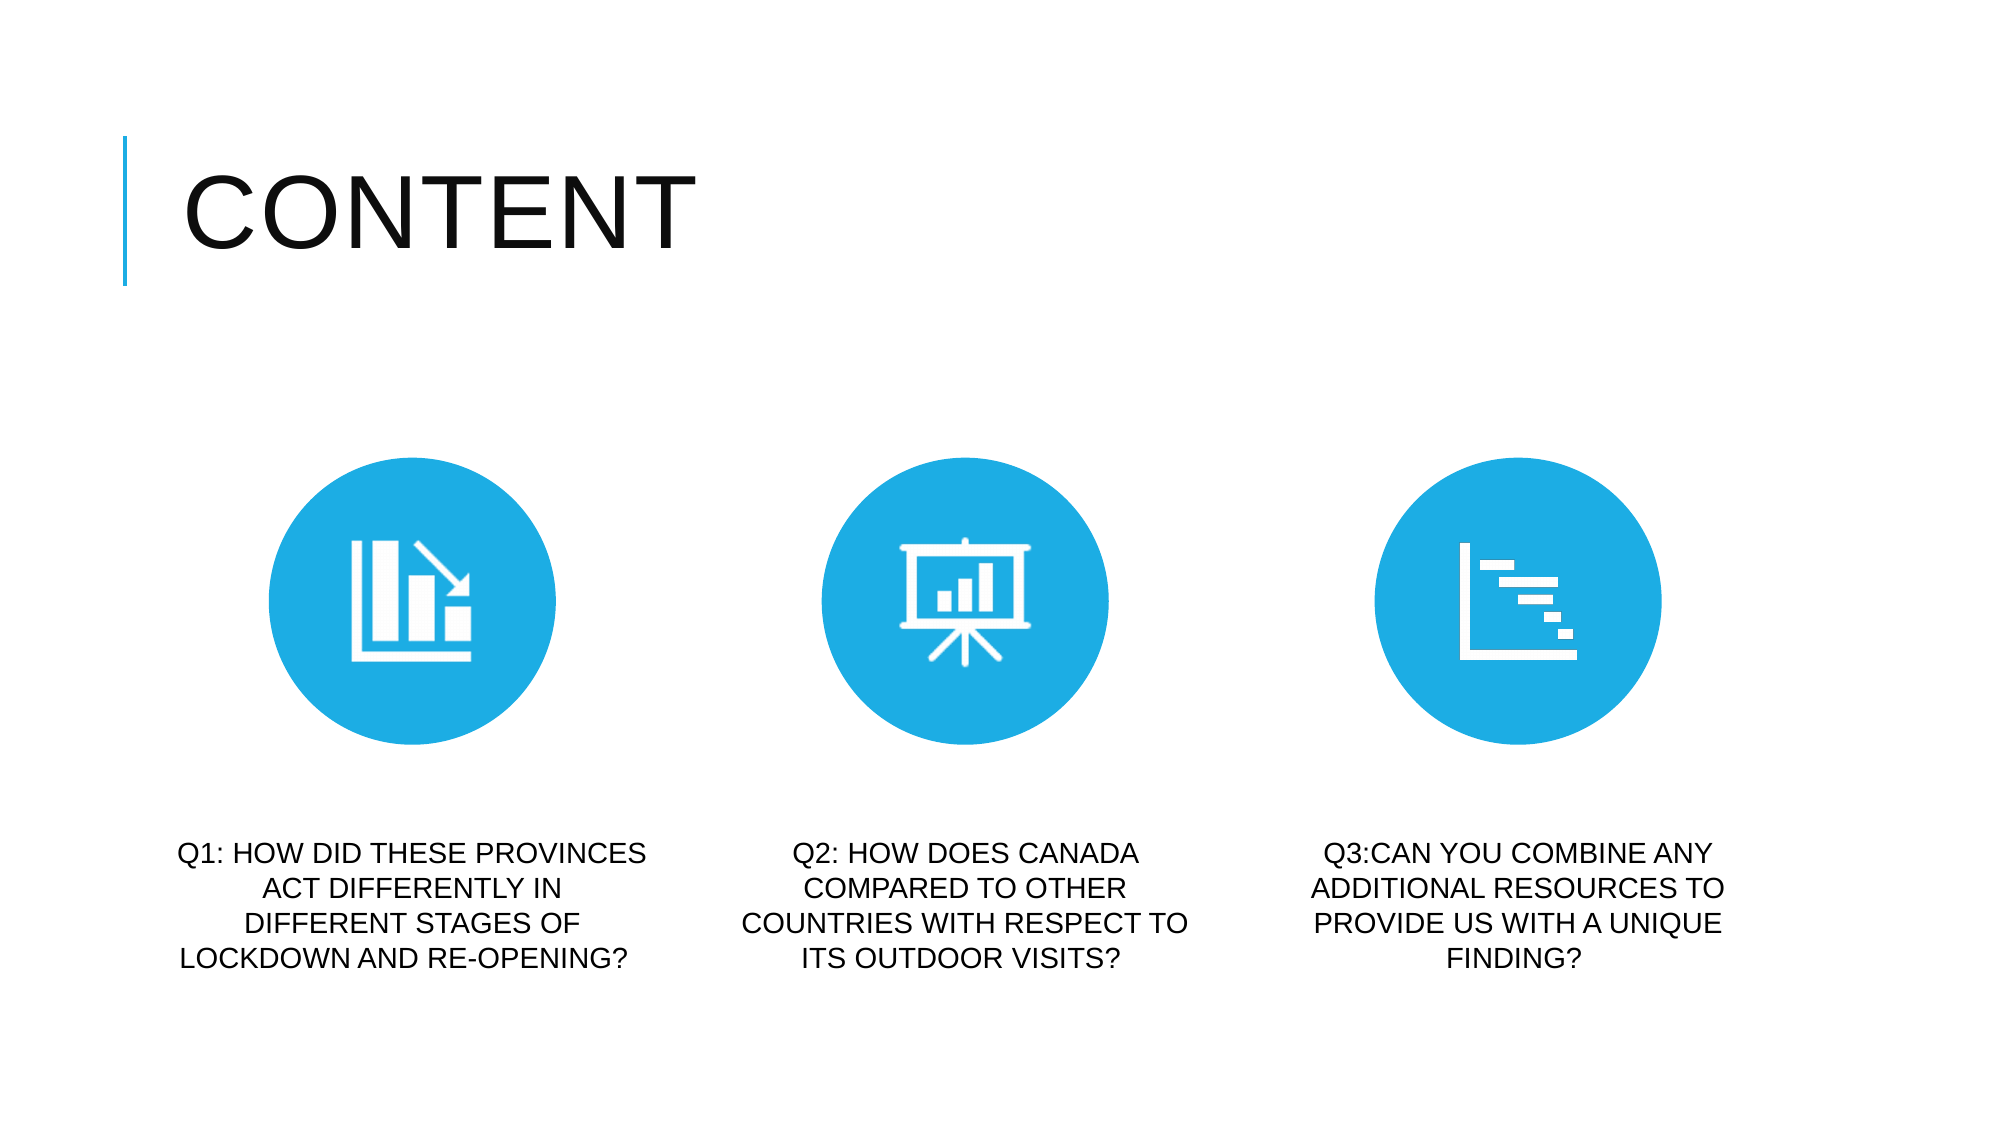

# Content
Q1: How did these provinces act differently in different stages of lockdown and re-opening?
Q2: How does Canada compared to other countries with respect to its outdoor visits?
Q3:Can you combine any additional resources to provide us with a unique finding?